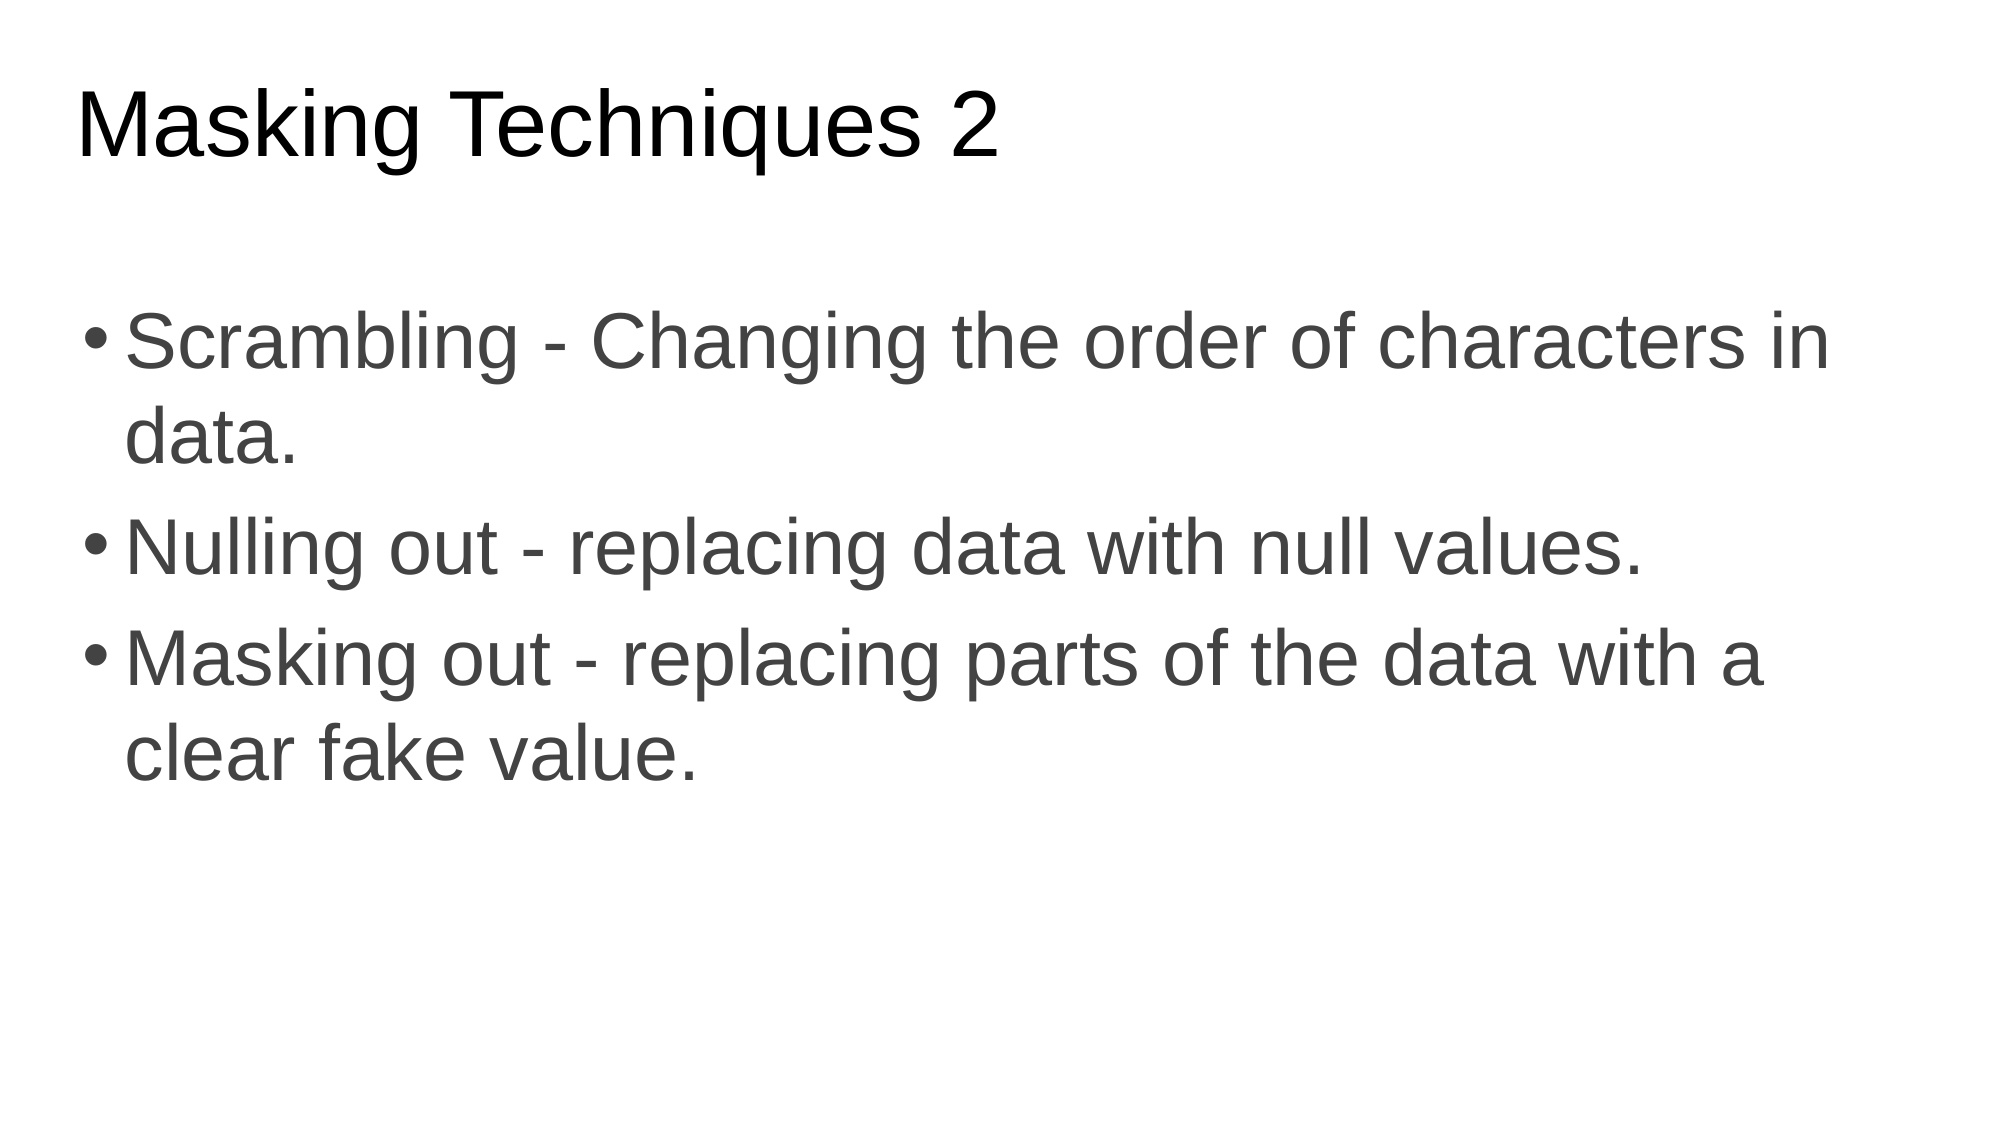

# Masking Techniques 2
Scrambling - Changing the order of characters in data.
Nulling out - replacing data with null values.
Masking out - replacing parts of the data with a clear fake value.